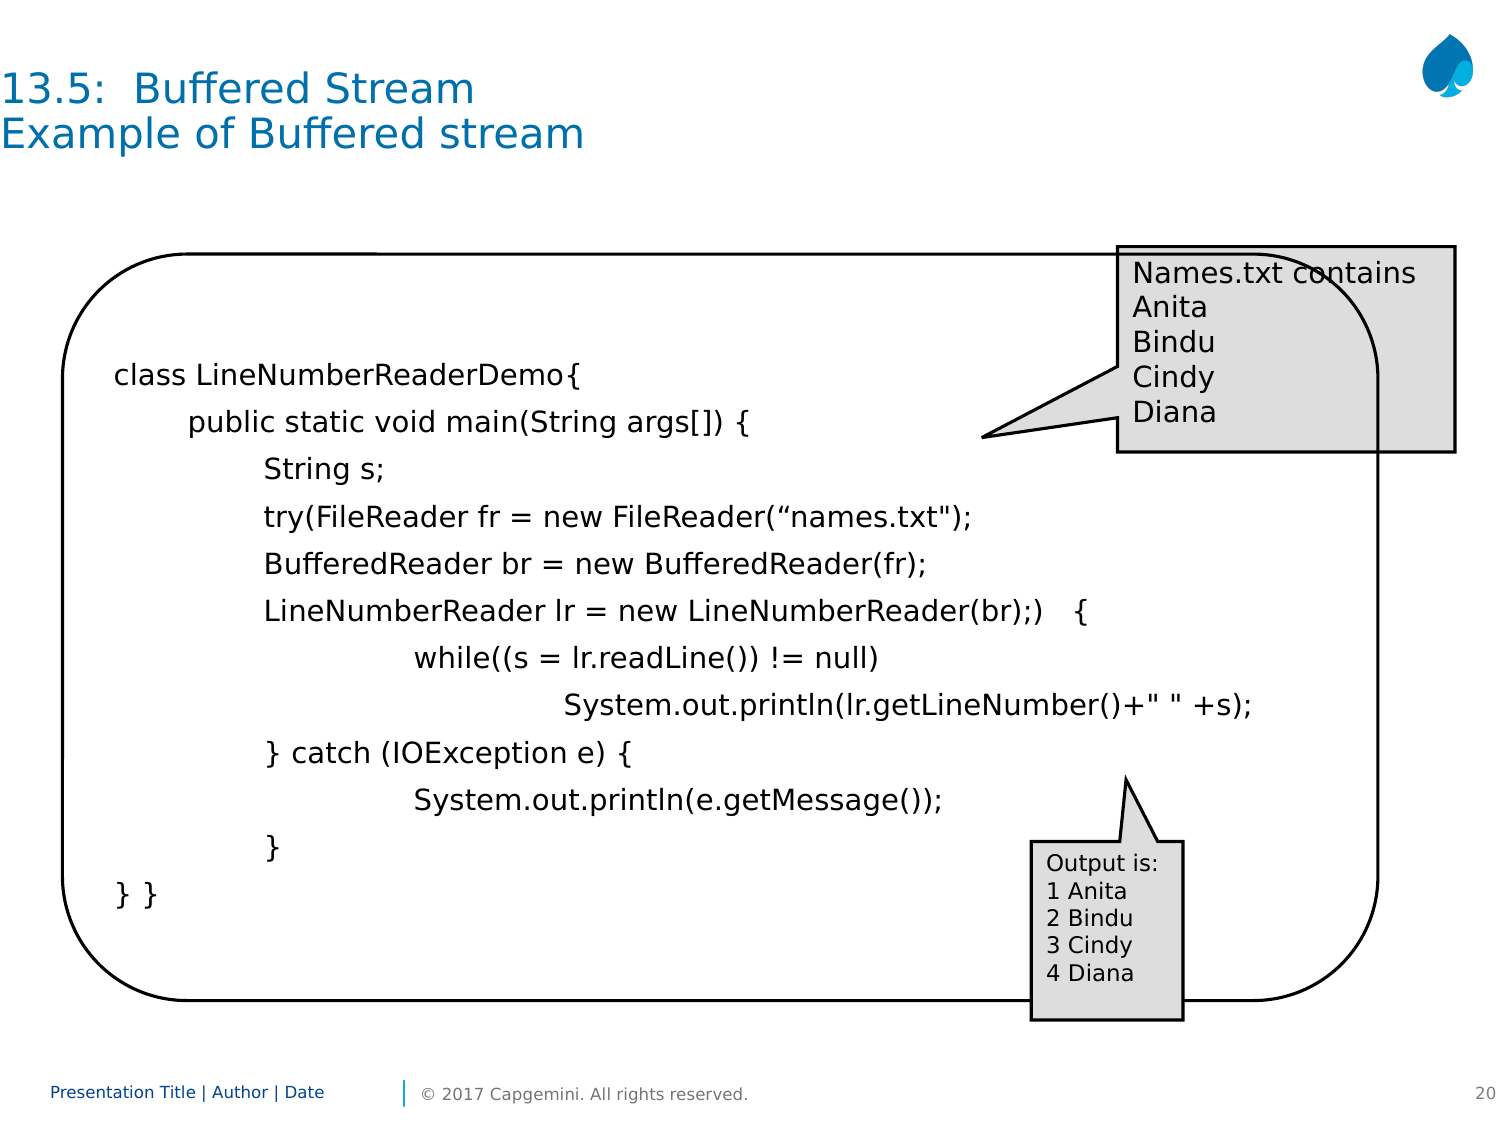

13.5:  Buffered Stream
Example of Buffered stream
Names.txt contains
Anita
Bindu
Cindy
Diana
class LineNumberReaderDemo{
        public static void main(String args[]) {
	String s;
	try(FileReader fr = new FileReader(“names.txt");
                	BufferedReader br = new BufferedReader(fr);
                	LineNumberReader lr = new LineNumberReader(br);)   {
		while((s = lr.readLine()) != null)
			System.out.println(lr.getLineNumber()+" " +s);
	} catch (IOException e) {
		System.out.println(e.getMessage());
	}
} }
Output is:
1 Anita
2 Bindu
3 Cindy
4 Diana